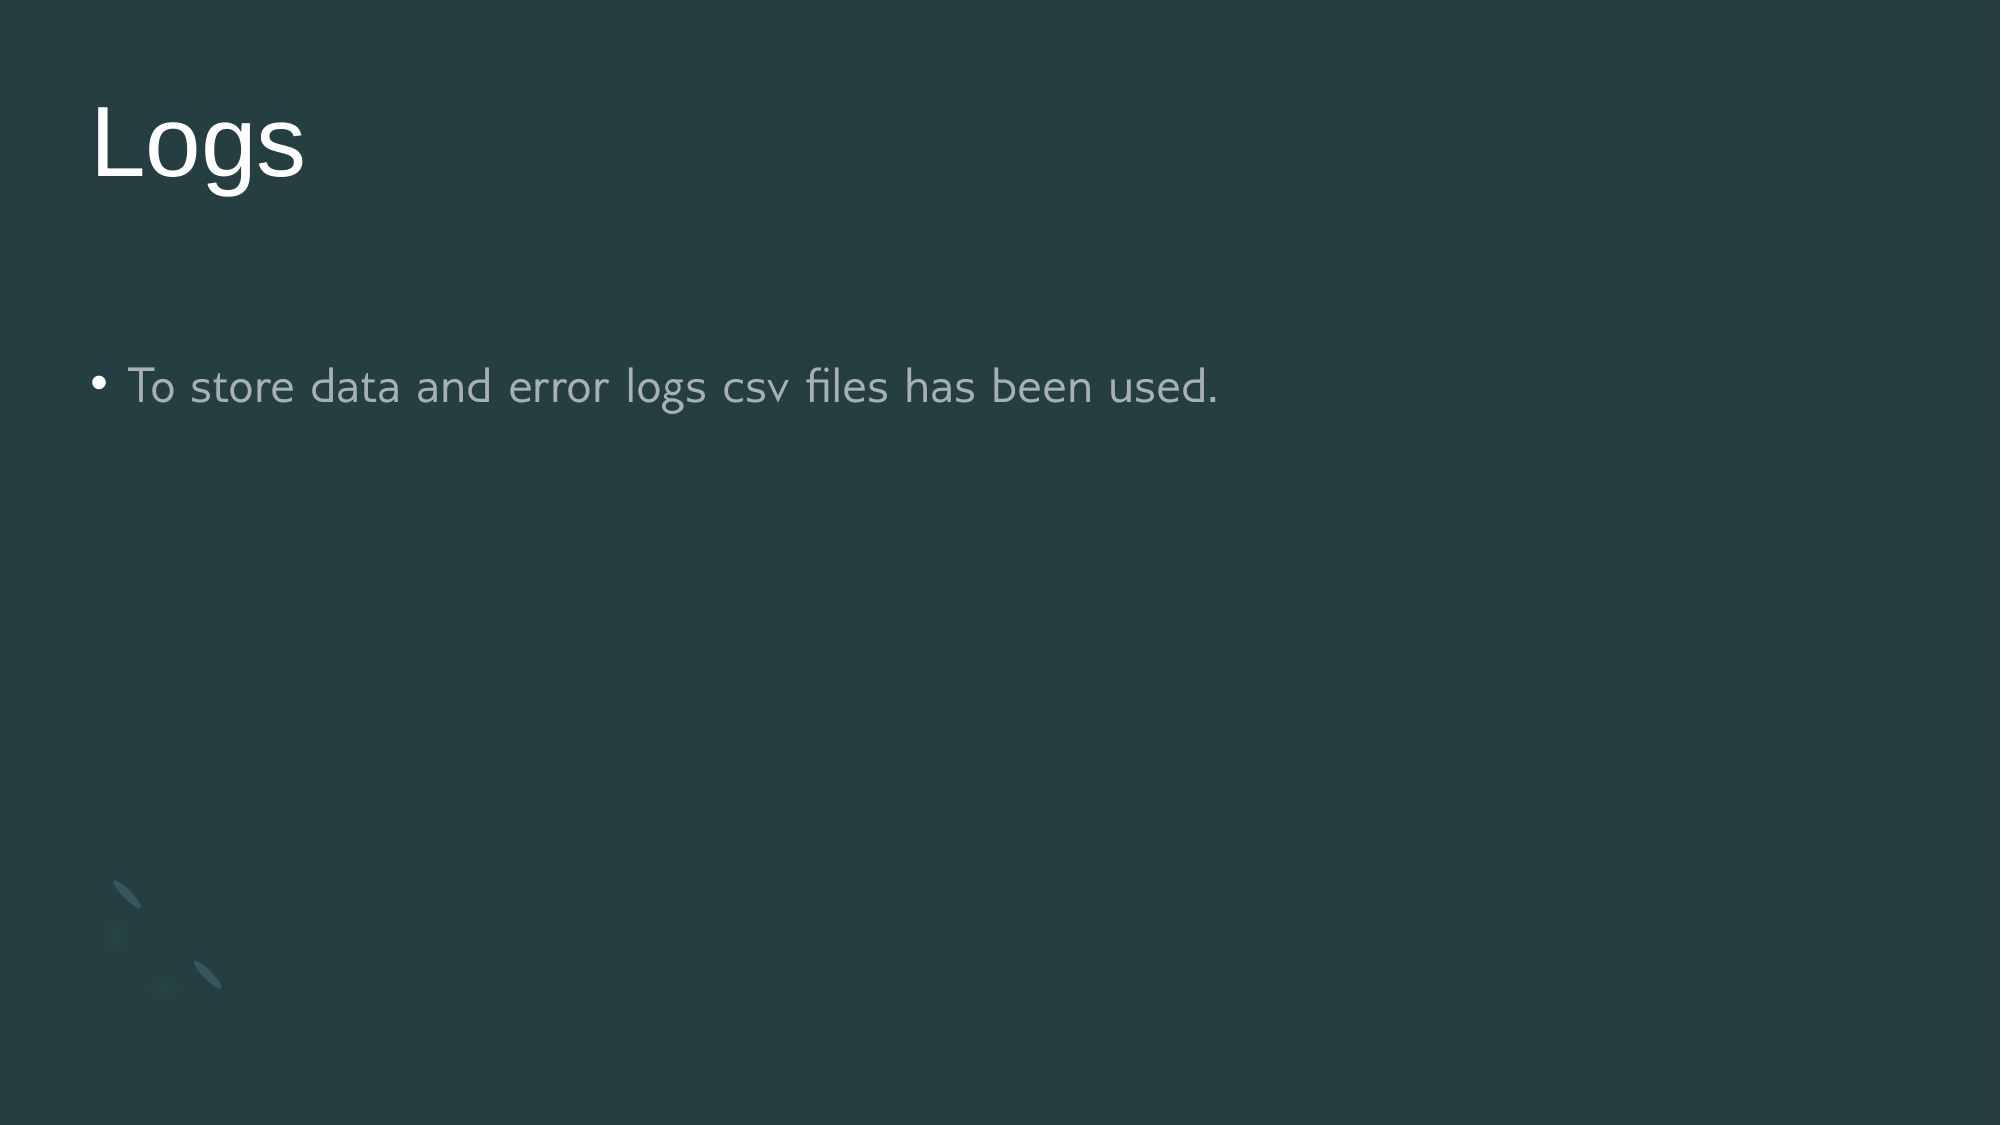

# Logs
To store data and error logs csv files has been used.